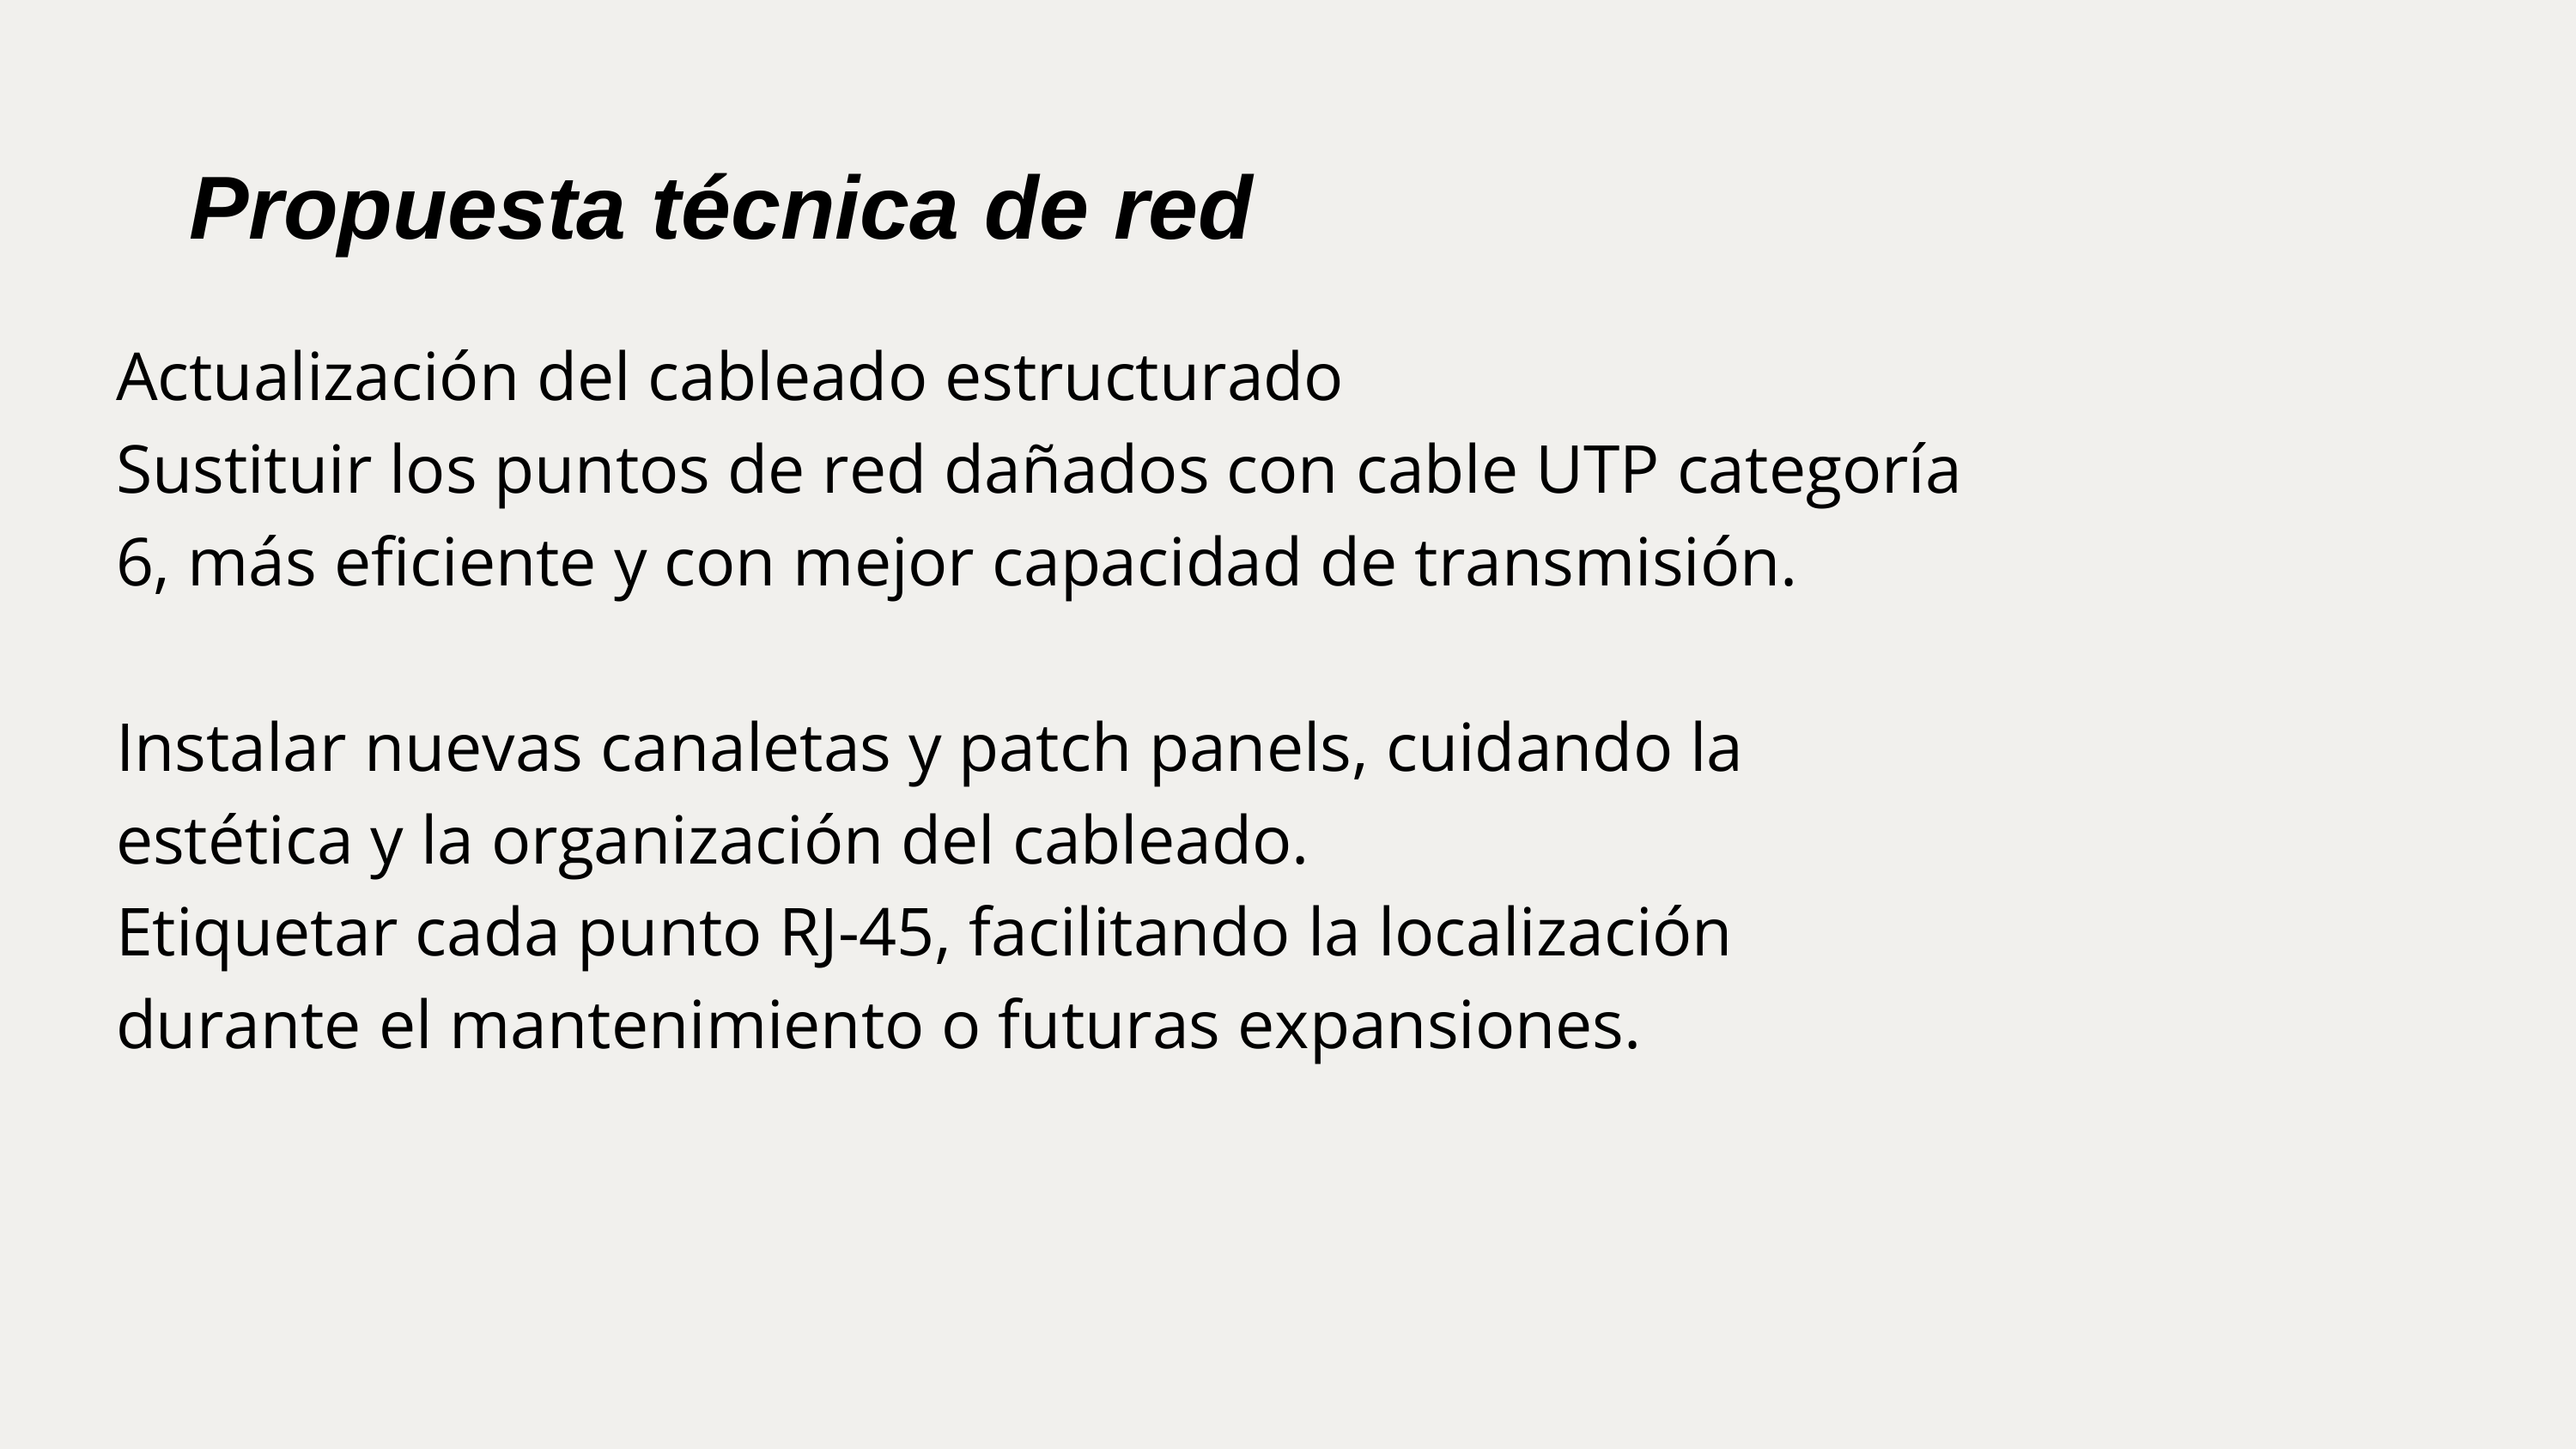

Propuesta técnica de red
Actualización del cableado estructurado
Sustituir los puntos de red dañados con cable UTP categoría 6, más eficiente y con mejor capacidad de transmisión.

Instalar nuevas canaletas y patch panels, cuidando la estética y la organización del cableado.
Etiquetar cada punto RJ-45, facilitando la localización durante el mantenimiento o futuras expansiones.